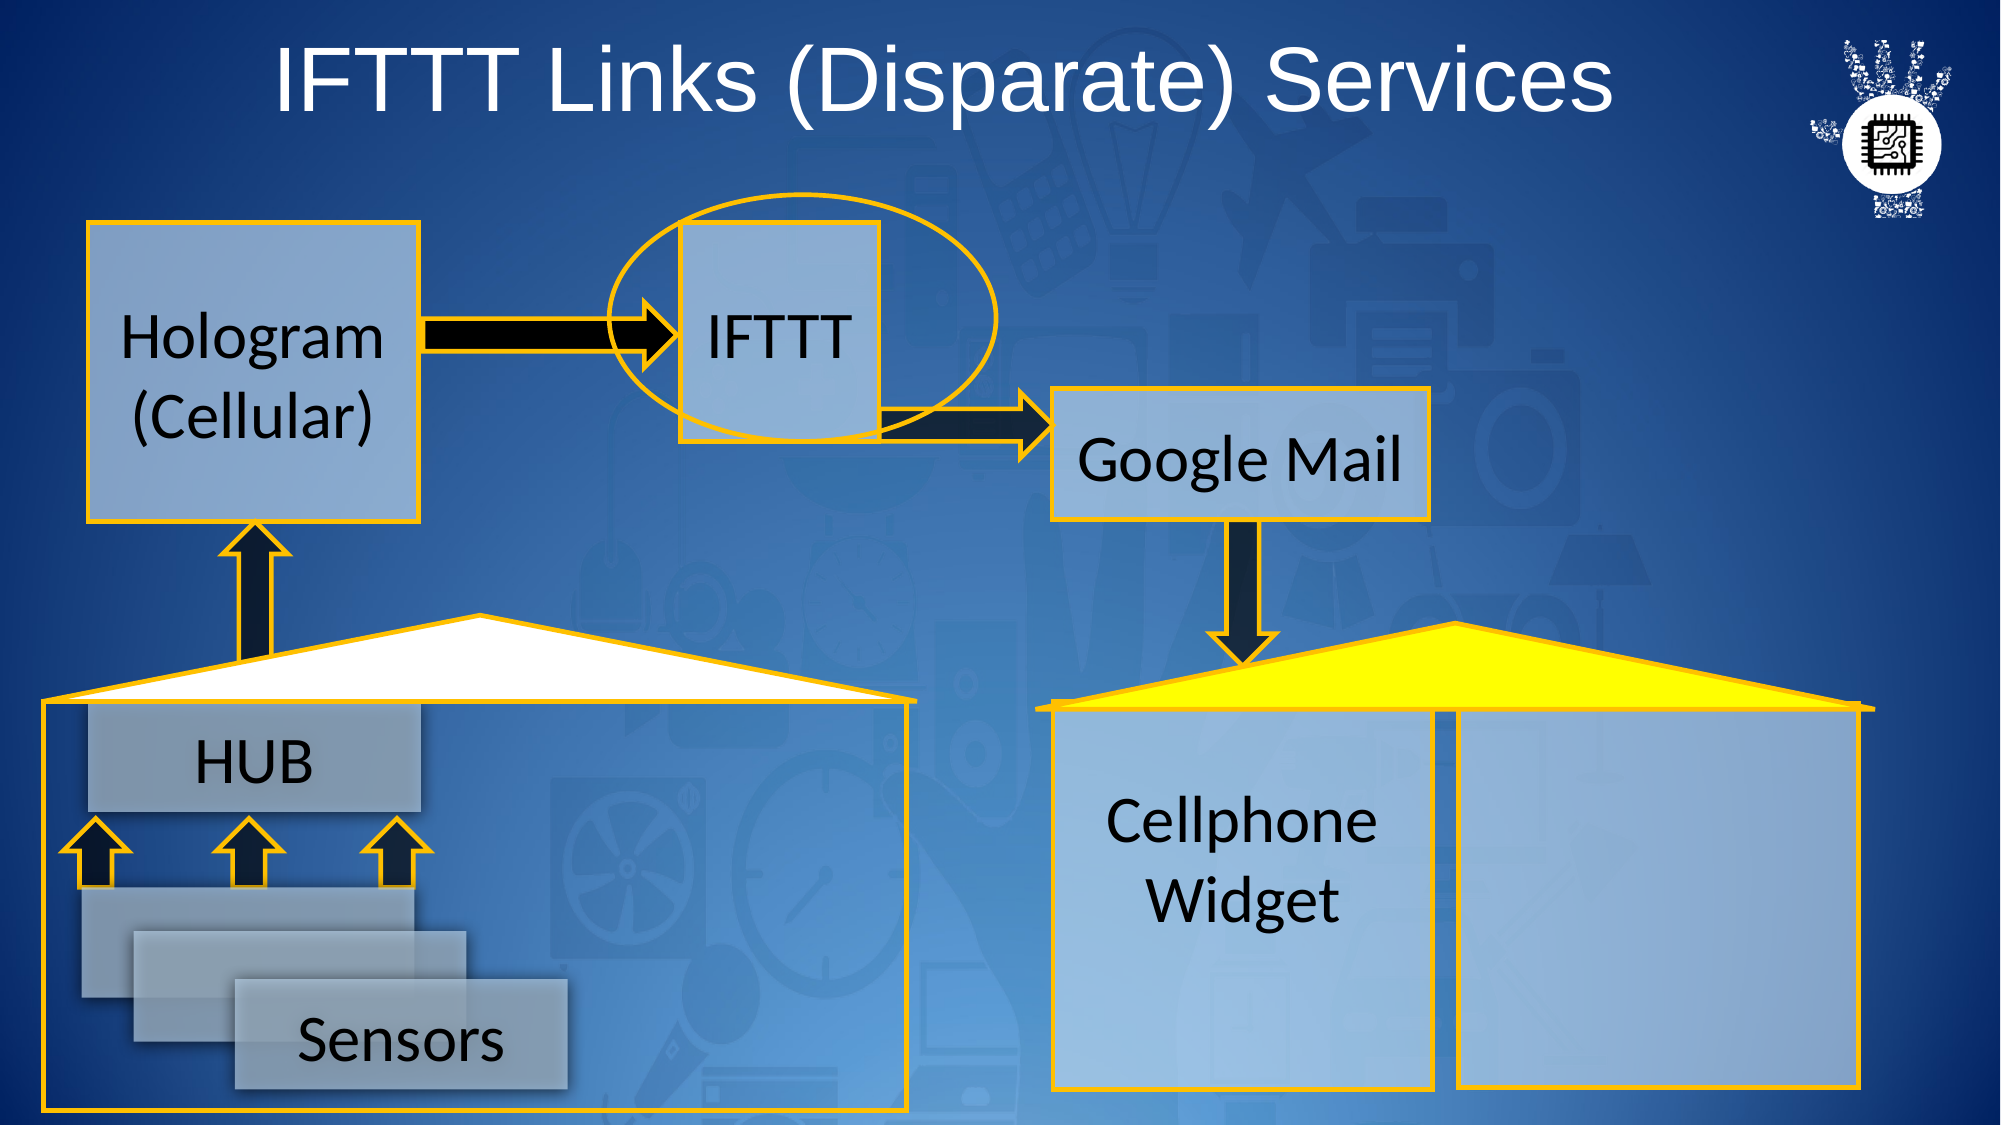

# IFTTT Links (Disparate) Services

Hologram
(Cellular)
IFTTT

Google Mail

HUB
Cellphone Widget

Sensors